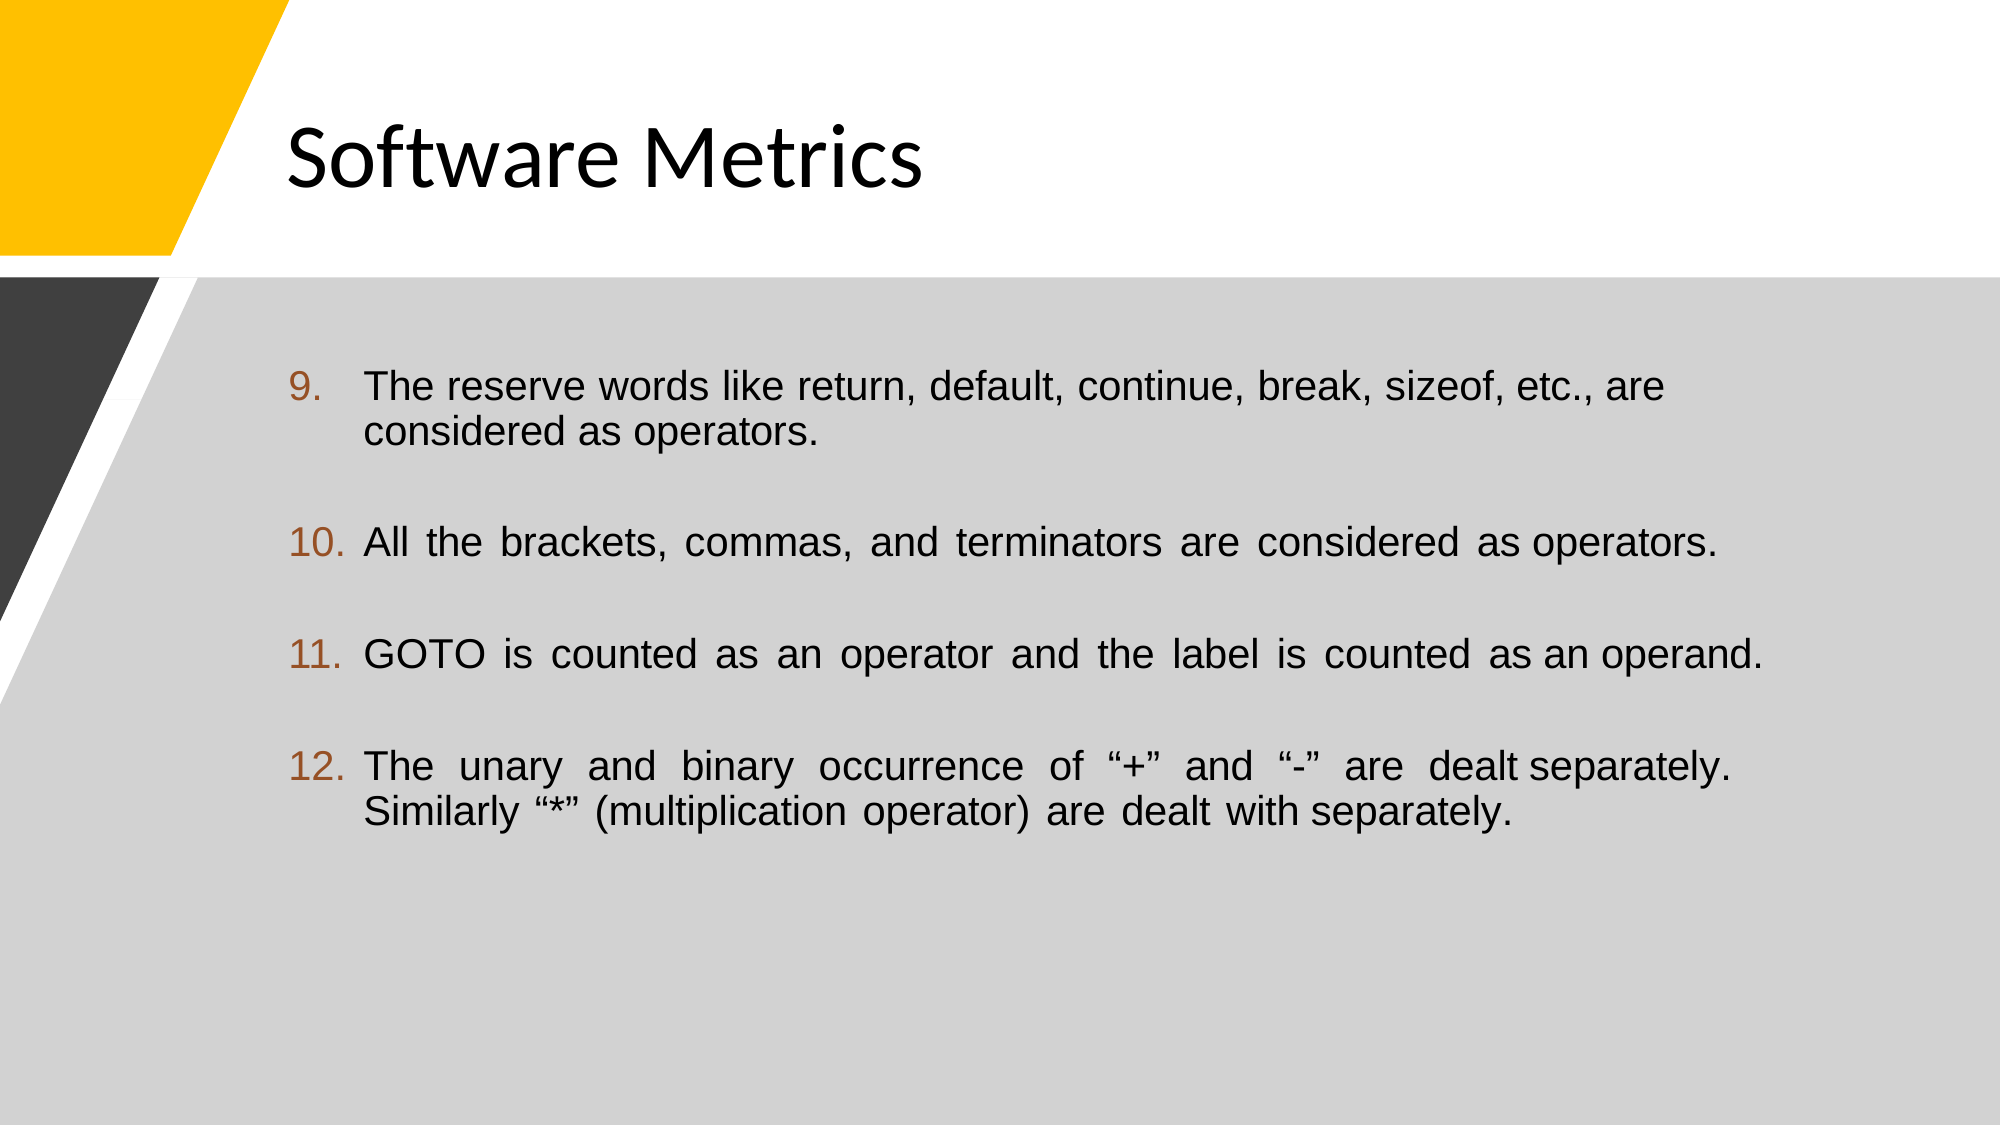

# Software Metrics

The reserve words like return, default, continue, break, sizeof, etc., are considered as operators.

All the brackets, commas, and terminators are considered as operators.

GOTO is counted as an operator and the label is counted as an operand.

The  unary  and  binary  occurrence  of  “+”  and  “-”  are  dealt separately. Similarly “*” (multiplication operator) are dealt with separately.